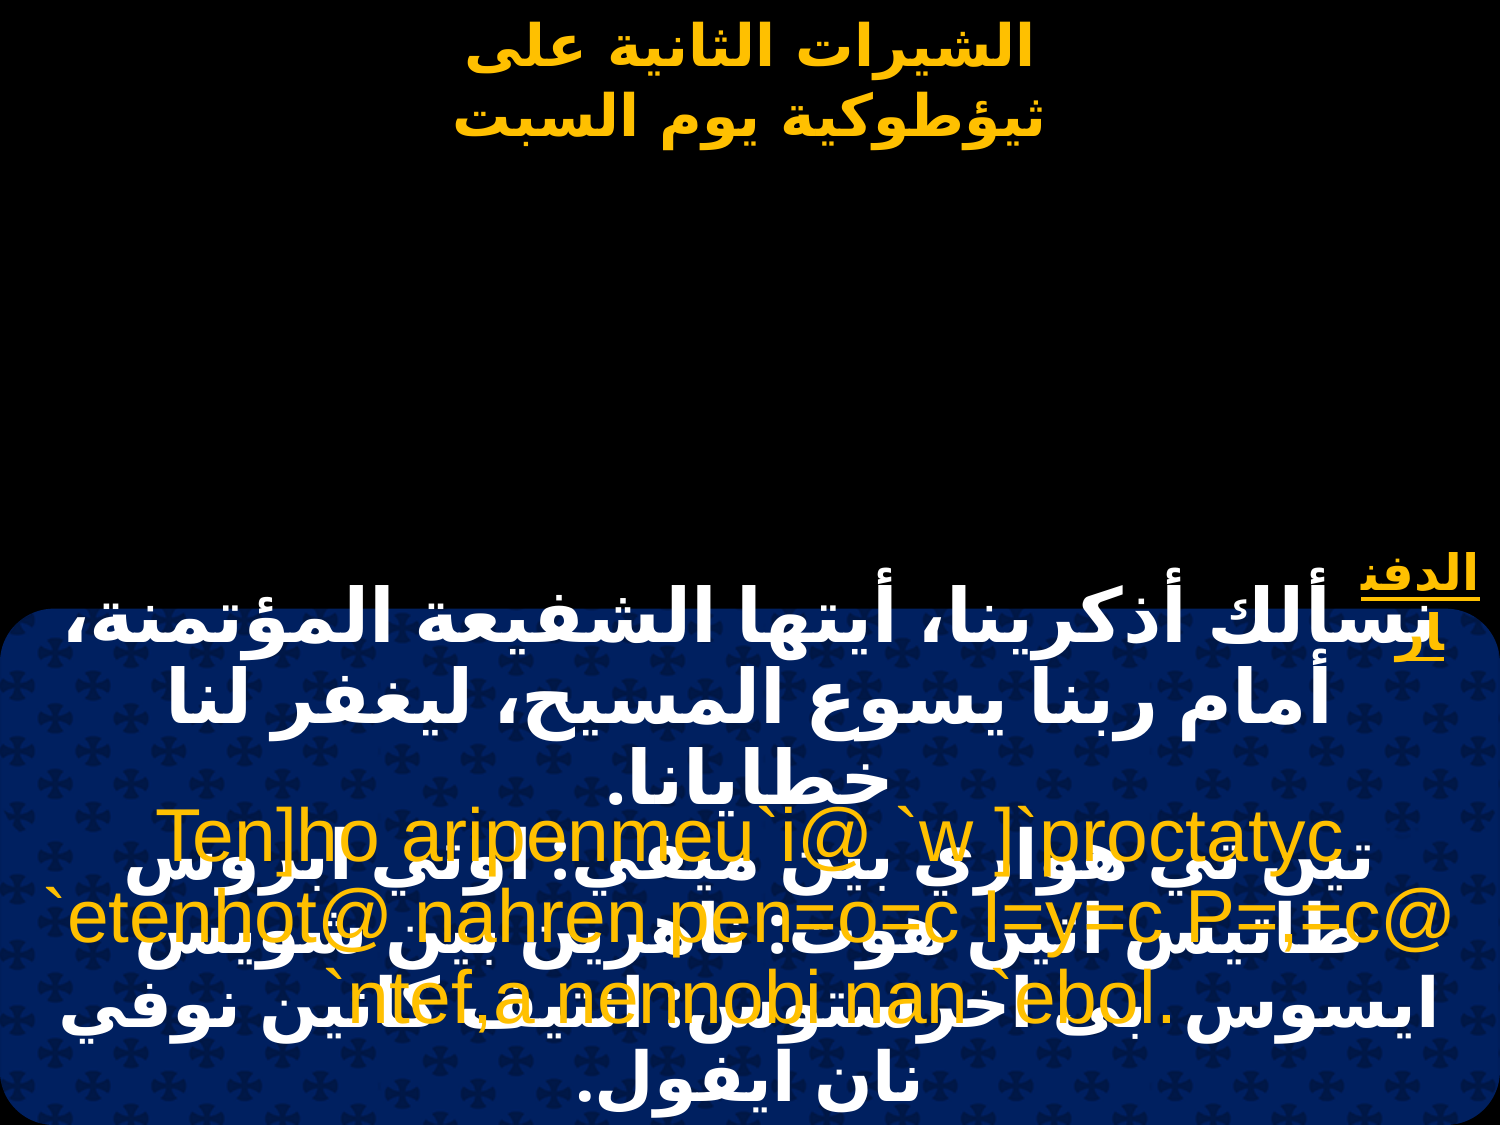

#
الدفنار
نسألك أذكرينا، أيتها الشفيعة المؤتمنة، أمام ربنا يسوع المسيح، ليغفر لنا خطايانا.
Ten]ho aripenmeu`i@ `w ]`proctatyc `etenhot@ nahren pen=o=c I=y=c P=,=c@ `ntef,a nennobi nan `ebol.
تين تي هواري بين ميفي: اوتي ابروس طاتيس اتين هوت: ناهرين بين شويس ايسوس  بى اخرستوس: انتيف كانين نوفي نان ايفول.